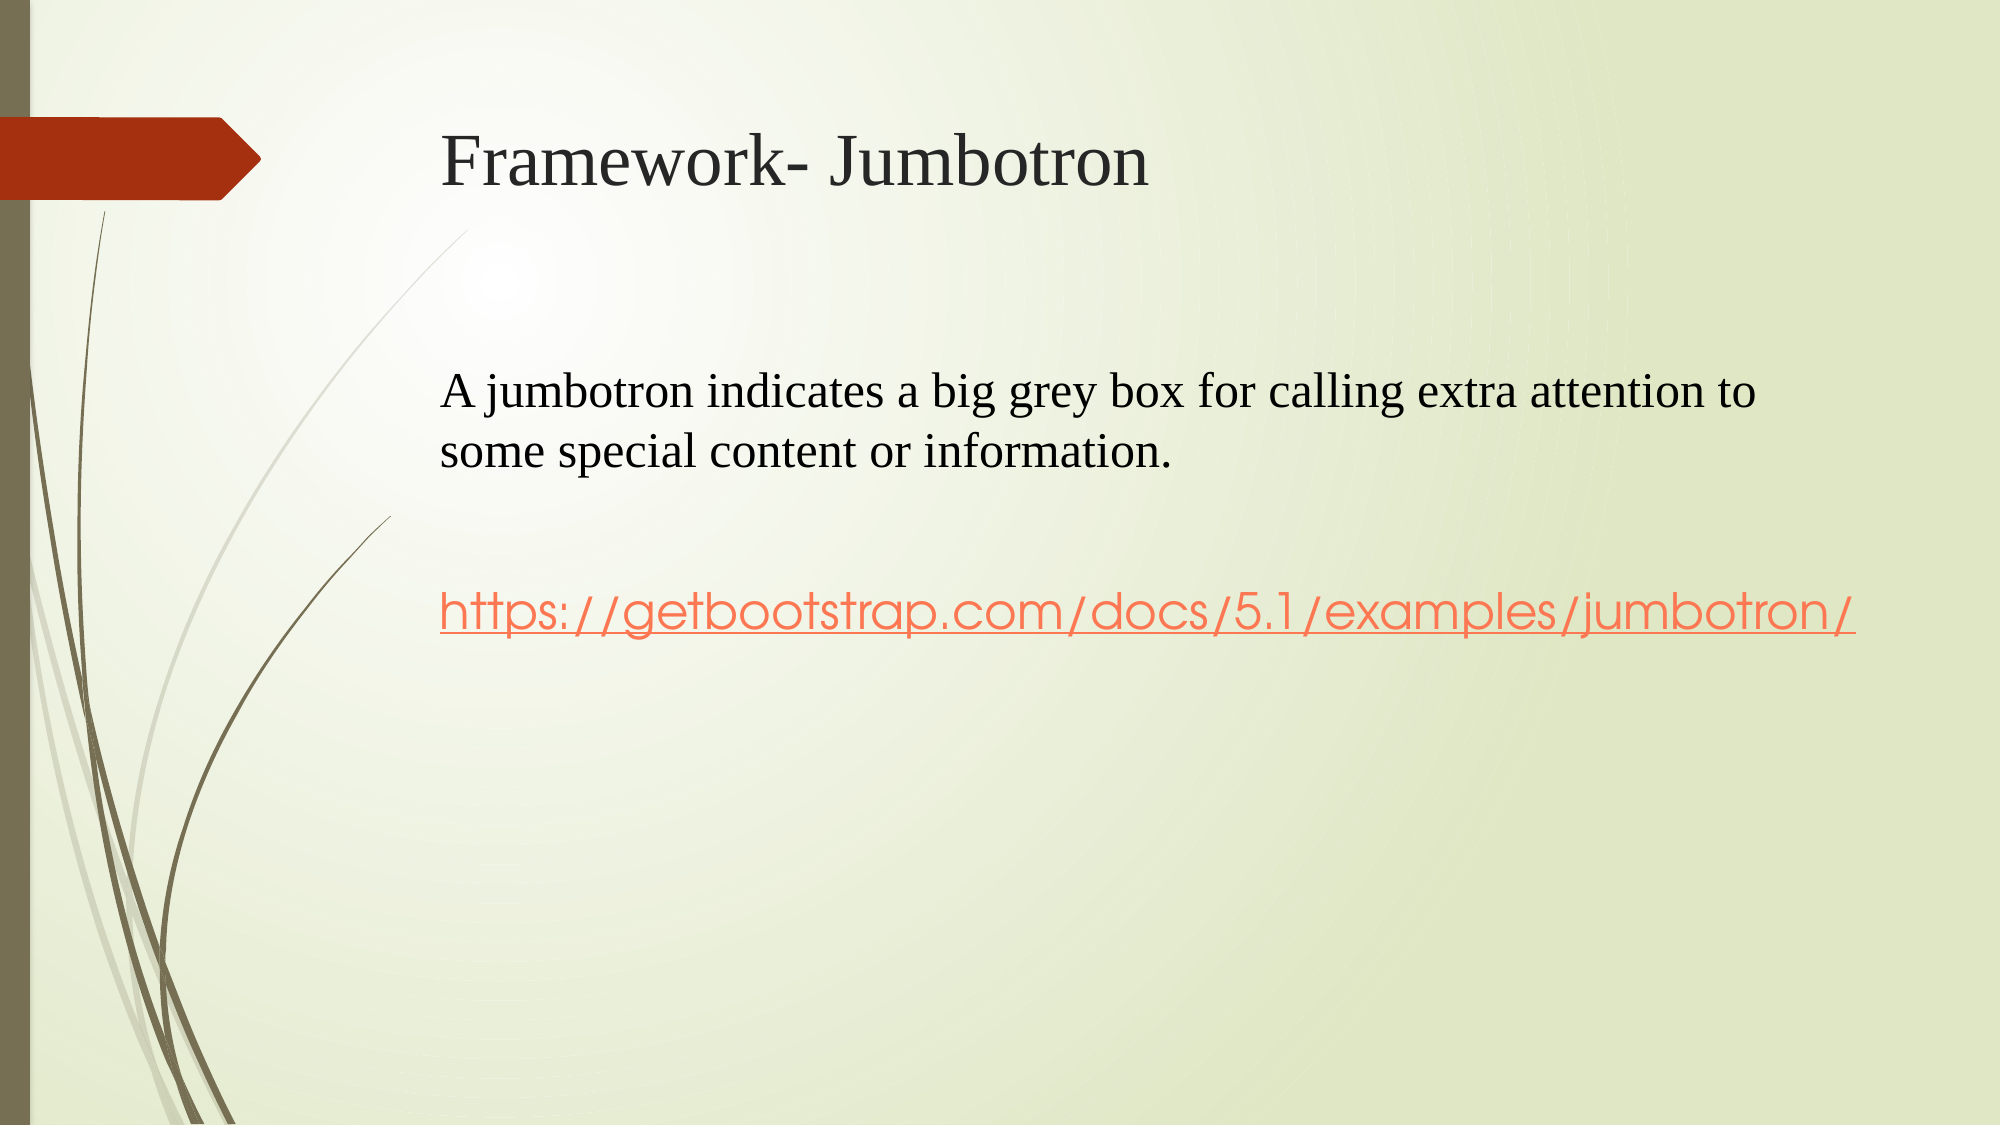

# Framework- Jumbotron
A jumbotron indicates a big grey box for calling extra attention to some special content or information.

https://getbootstrap.com/docs/5.1/examples/jumbotron/